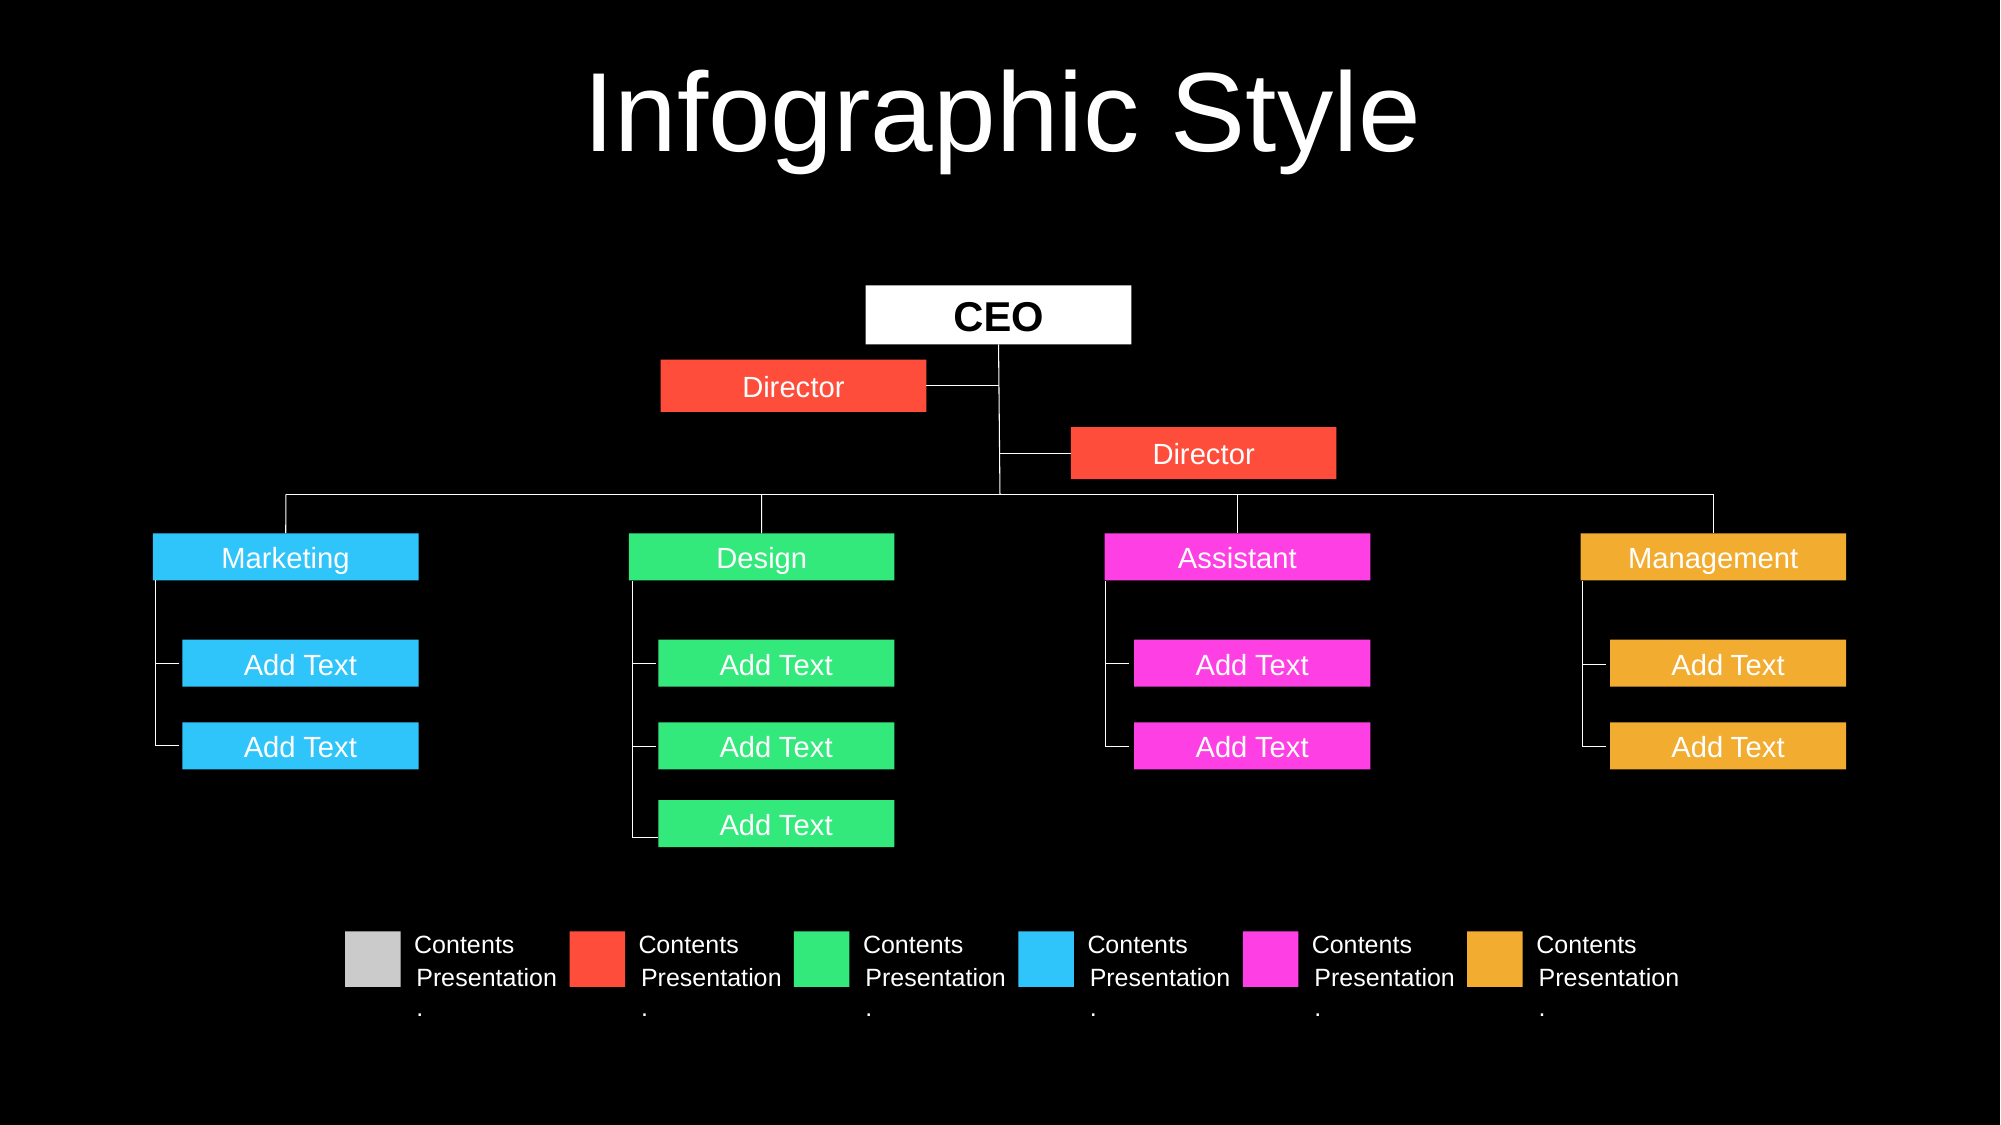

Infographic Style
CEO
Director
Director
Marketing
Design
Assistant
Management
Add Text
Add Text
Add Text
Add Text
Add Text
Add Text
Add Text
Add Text
Add Text
Contents

Presentation.
Contents

Presentation.
Contents

Presentation.
Contents

Presentation.
Contents

Presentation.
Contents

Presentation.